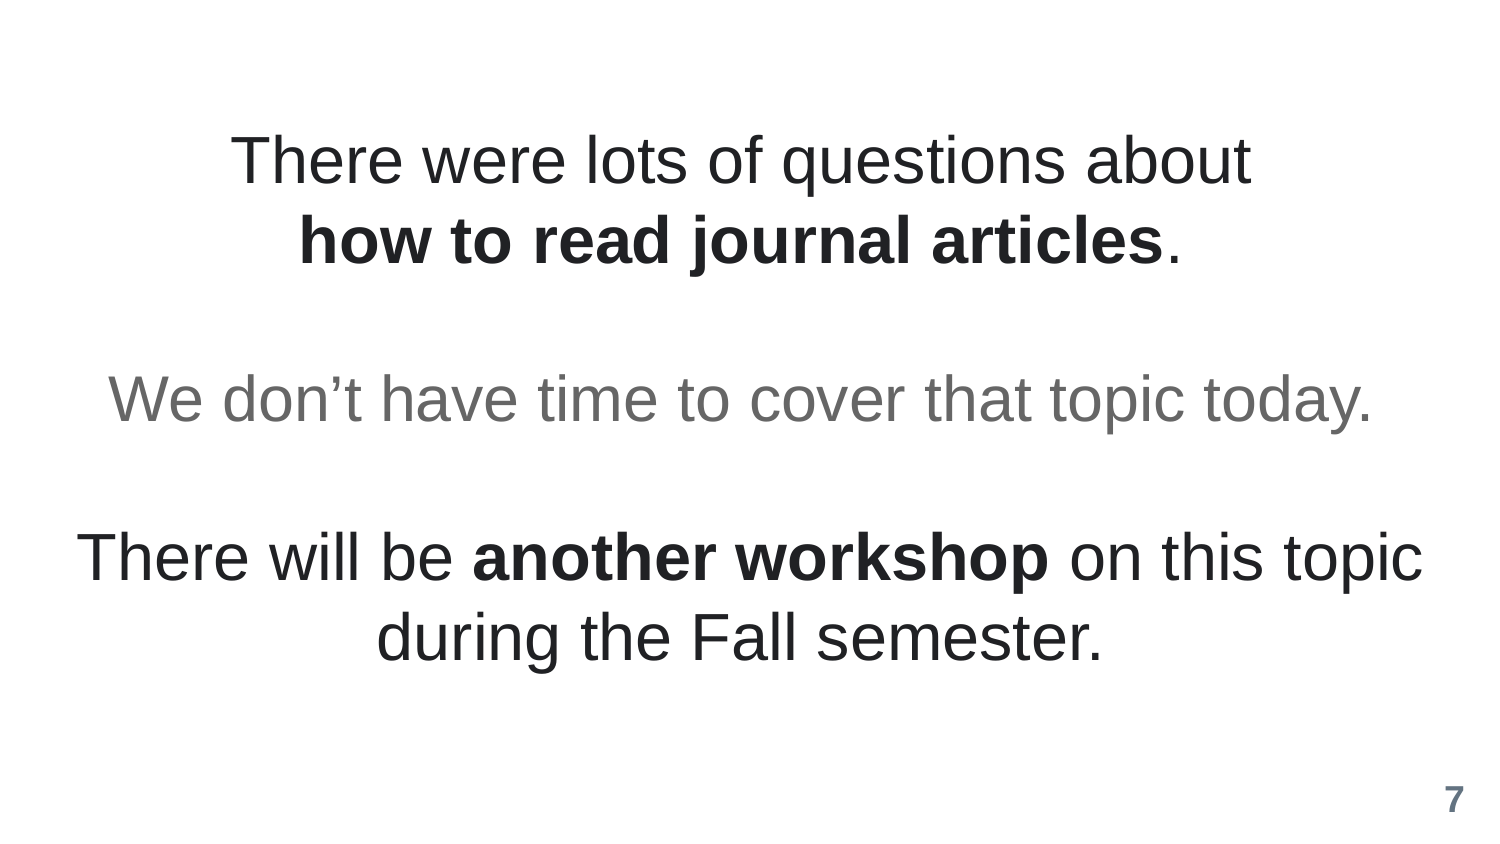

There were lots of questions about
how to read journal articles.

We don’t have time to cover that topic today.

There will be another workshop on this topic during the Fall semester.
7